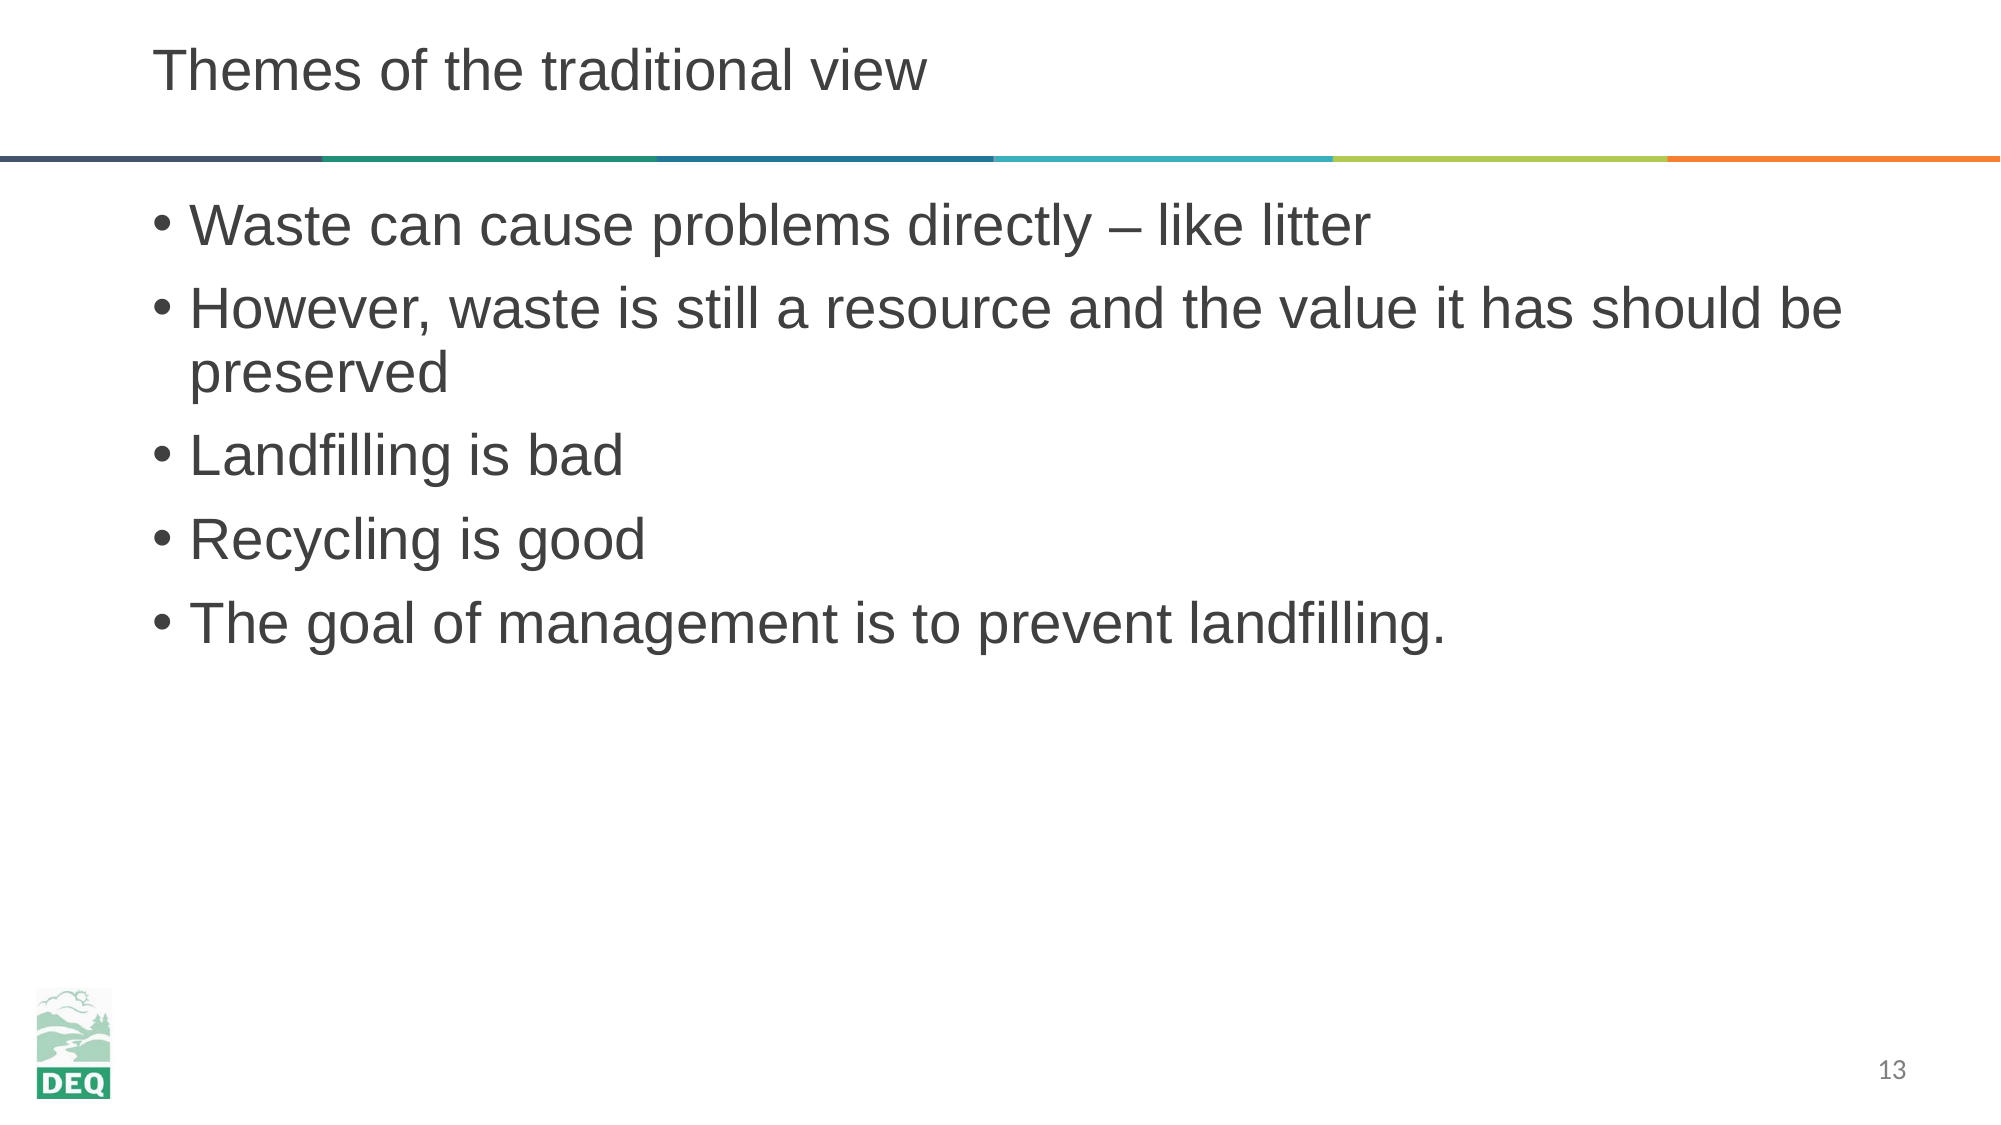

# Themes of the traditional view
Waste can cause problems directly – like litter
However, waste is still a resource and the value it has should be preserved
Landfilling is bad
Recycling is good
The goal of management is to prevent landfilling.
13